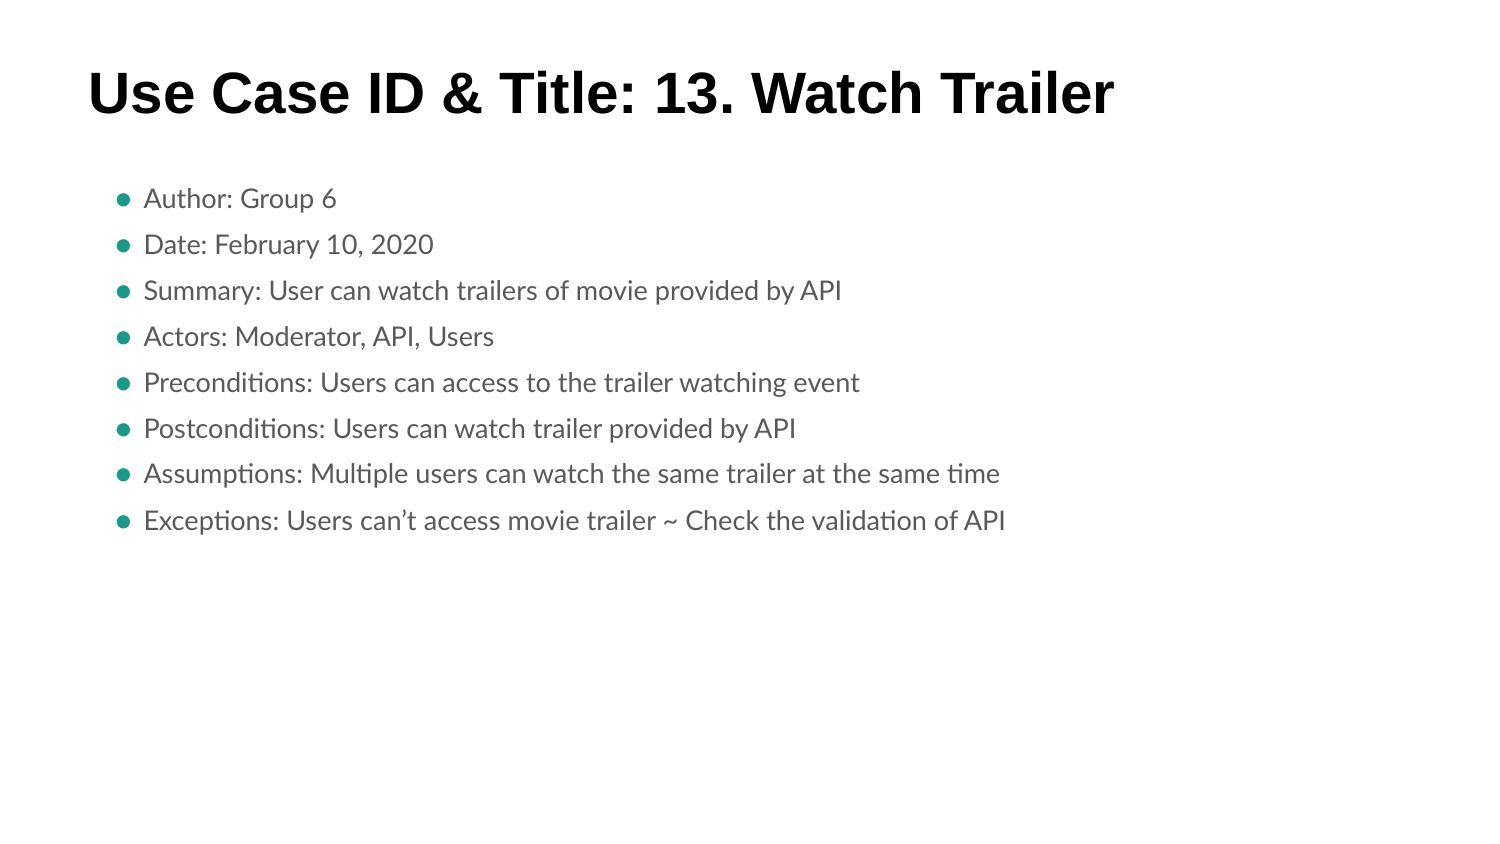

# Use Case ID & Title: 13. Watch Trailer
Author: Group 6
Date: February 10, 2020
Summary: User can watch trailers of movie provided by API
Actors: Moderator, API, Users
Preconditions: Users can access to the trailer watching event
Postconditions: Users can watch trailer provided by API
Assumptions: Multiple users can watch the same trailer at the same time
Exceptions: Users can’t access movie trailer ~ Check the validation of API